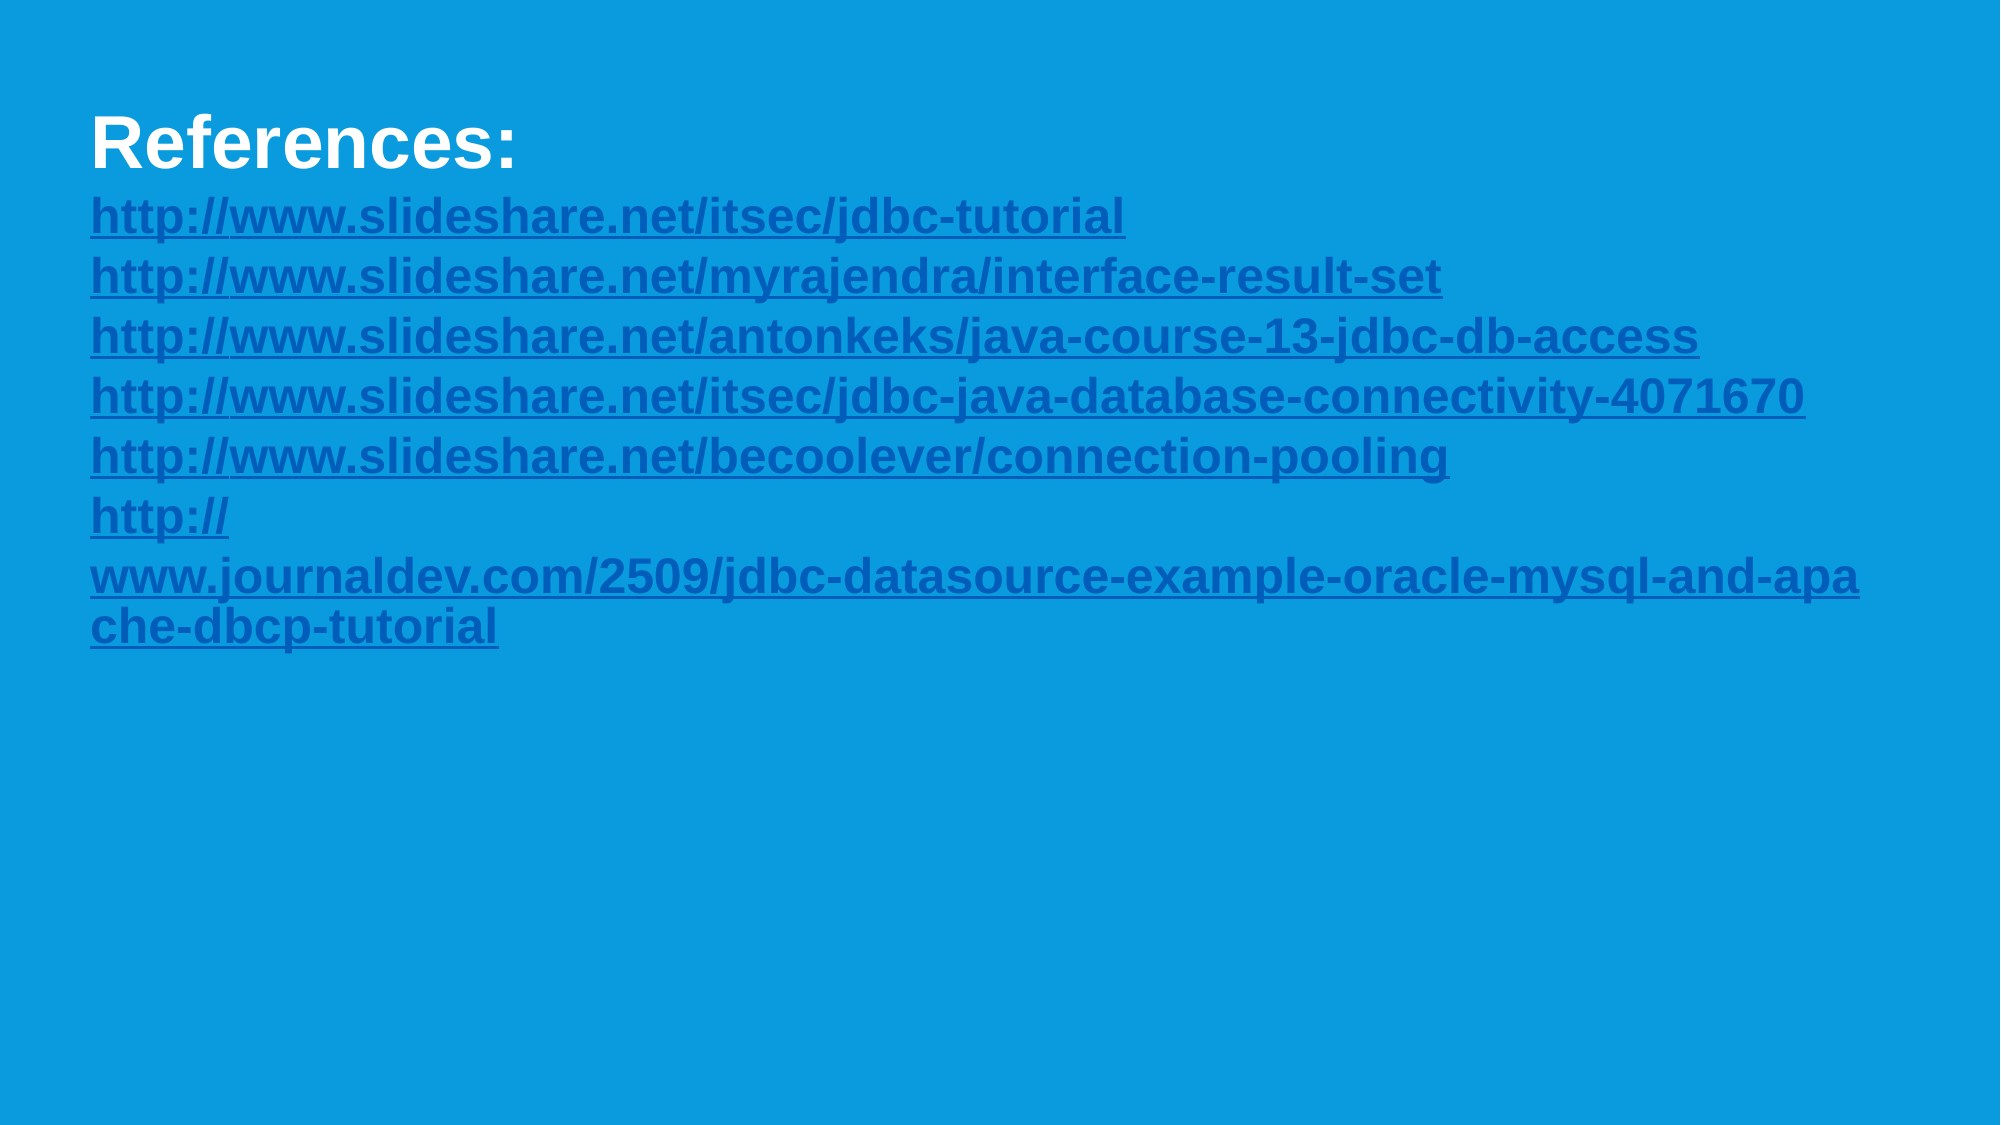

# exceptions
References:
http://www.slideshare.net/itsec/jdbc-tutorial
http://www.slideshare.net/myrajendra/interface-result-set
http://www.slideshare.net/antonkeks/java-course-13-jdbc-db-access
http://www.slideshare.net/itsec/jdbc-java-database-connectivity-4071670
http://www.slideshare.net/becoolever/connection-pooling
http://www.journaldev.com/2509/jdbc-datasource-example-oracle-mysql-and-apache-dbcp-tutorial